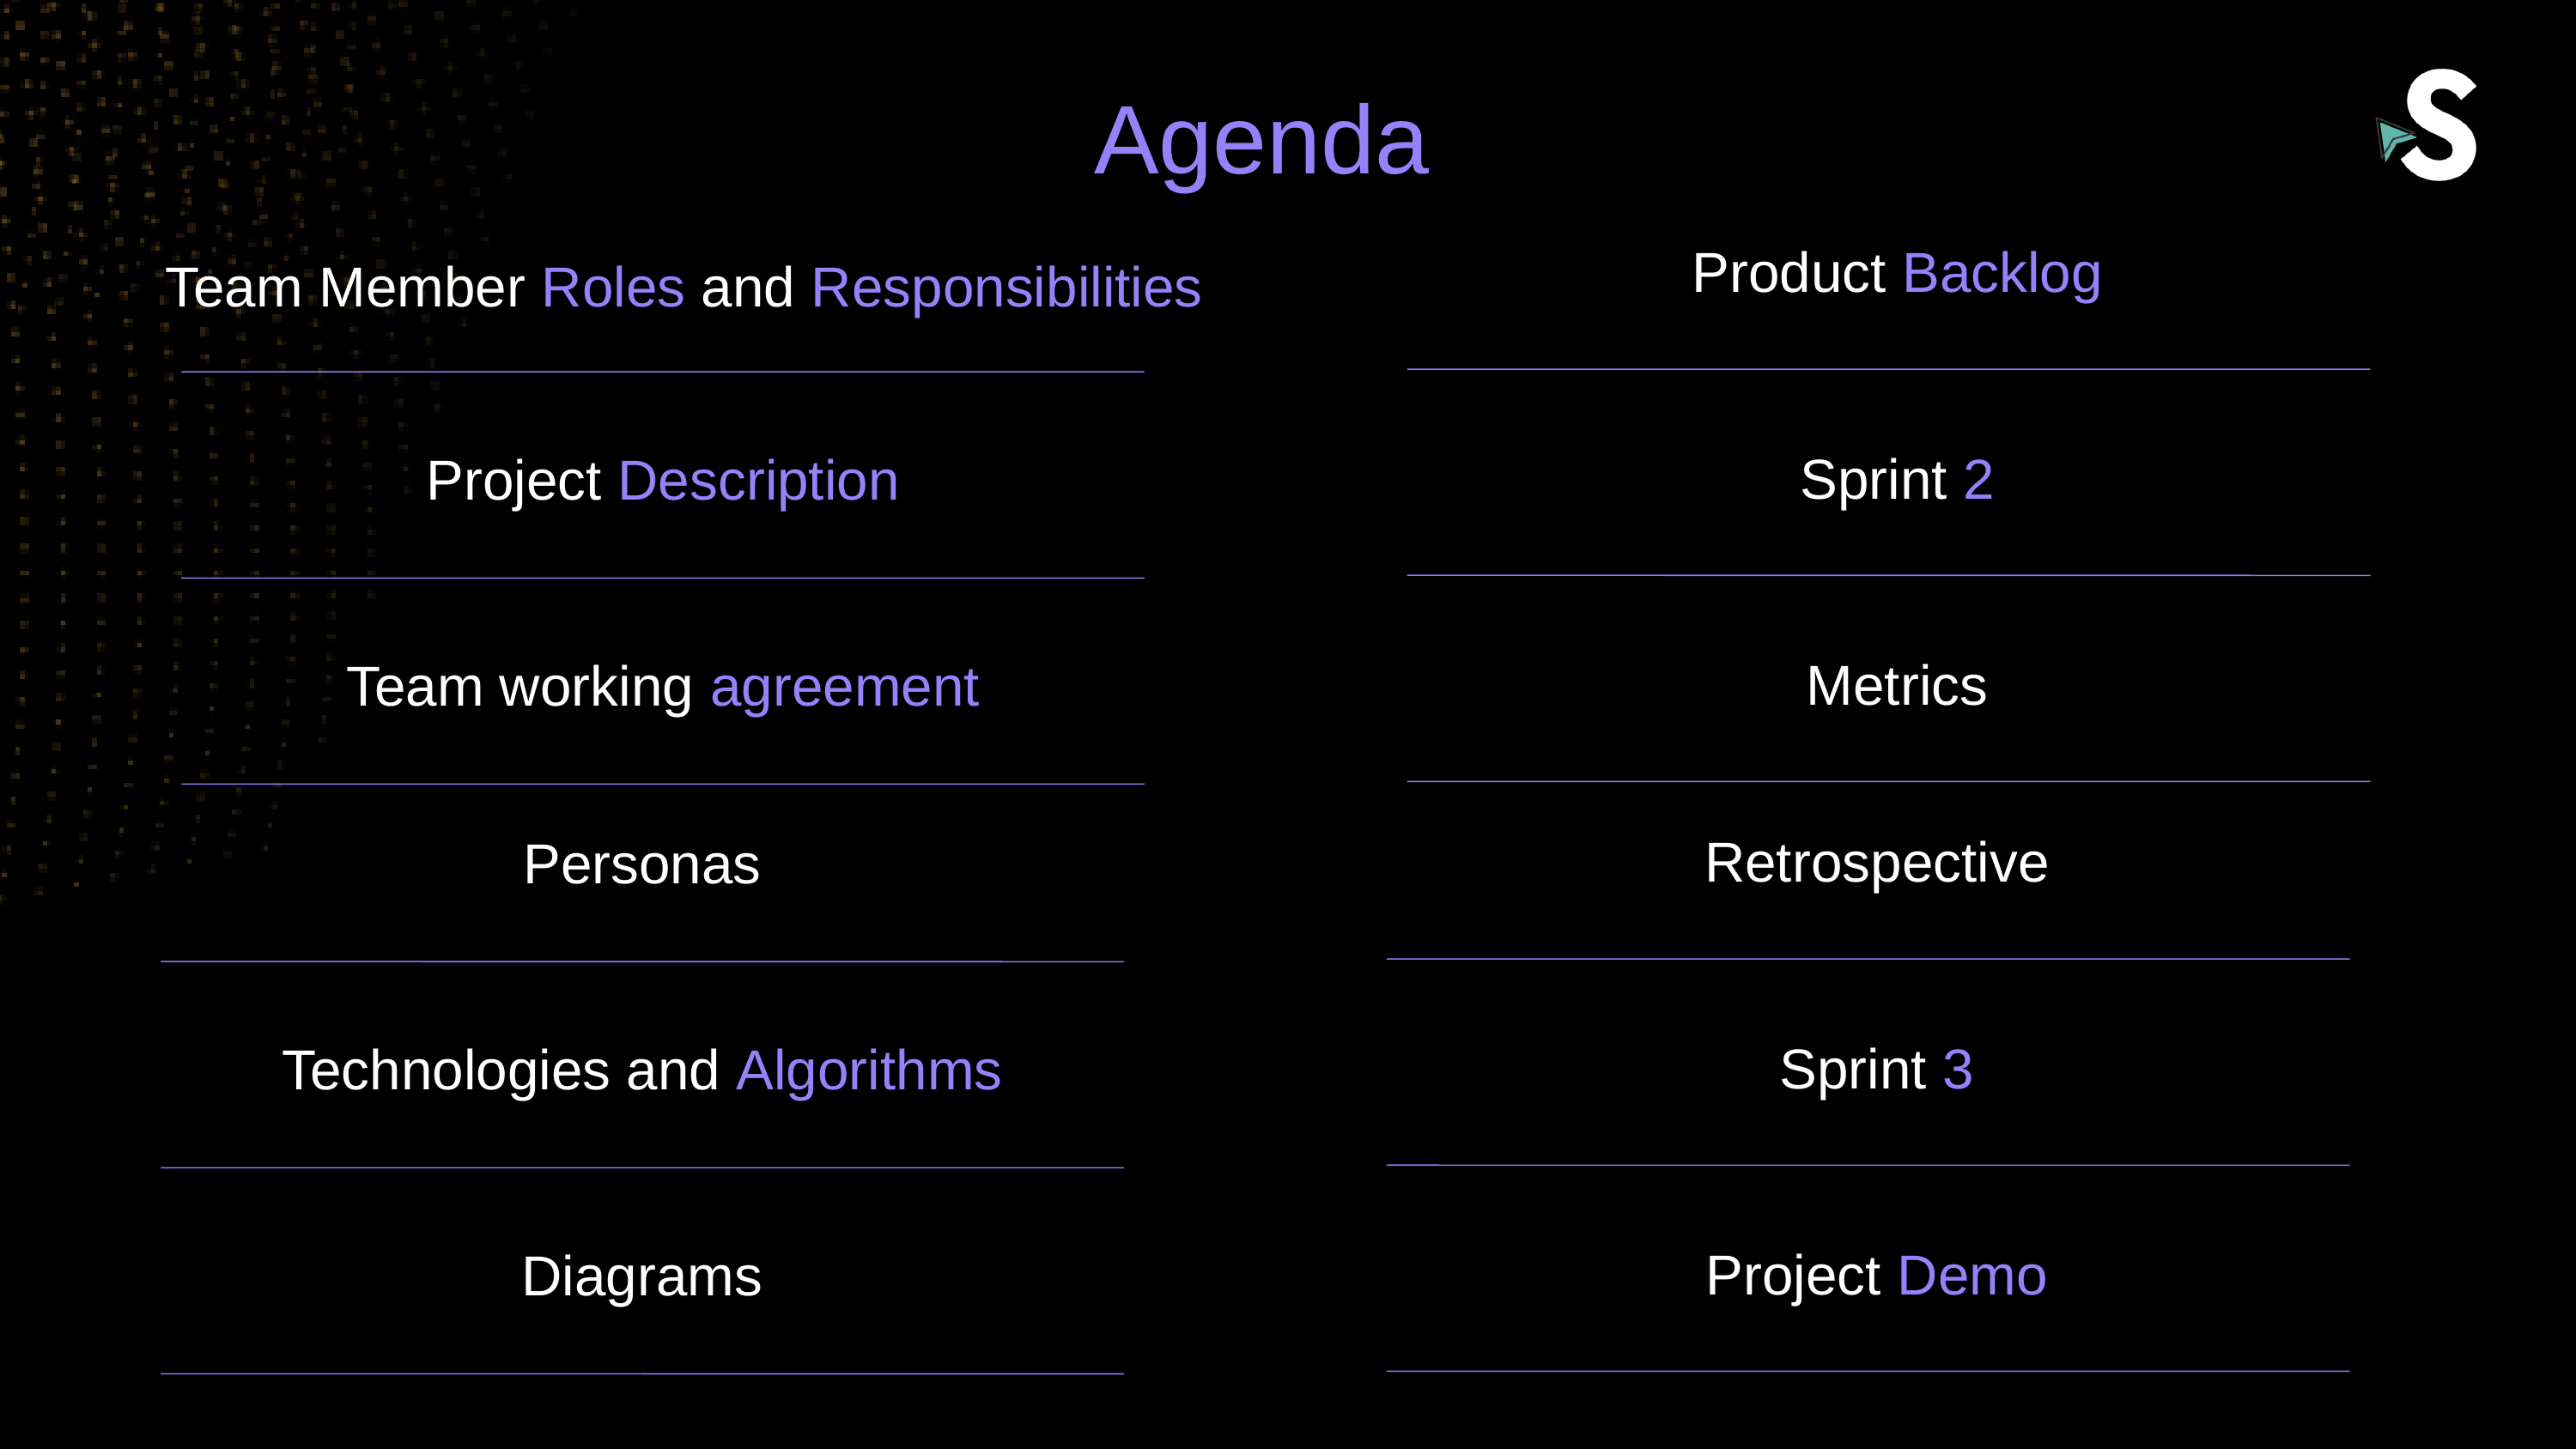

Agenda
Product Backlog
Team Member Roles and Responsibilities

Sprint 2
Project Description

Metrics
Team working agreement

Retrospective
Personas

Sprint 3
Technologies and Algorithms

Project Demo
Diagrams